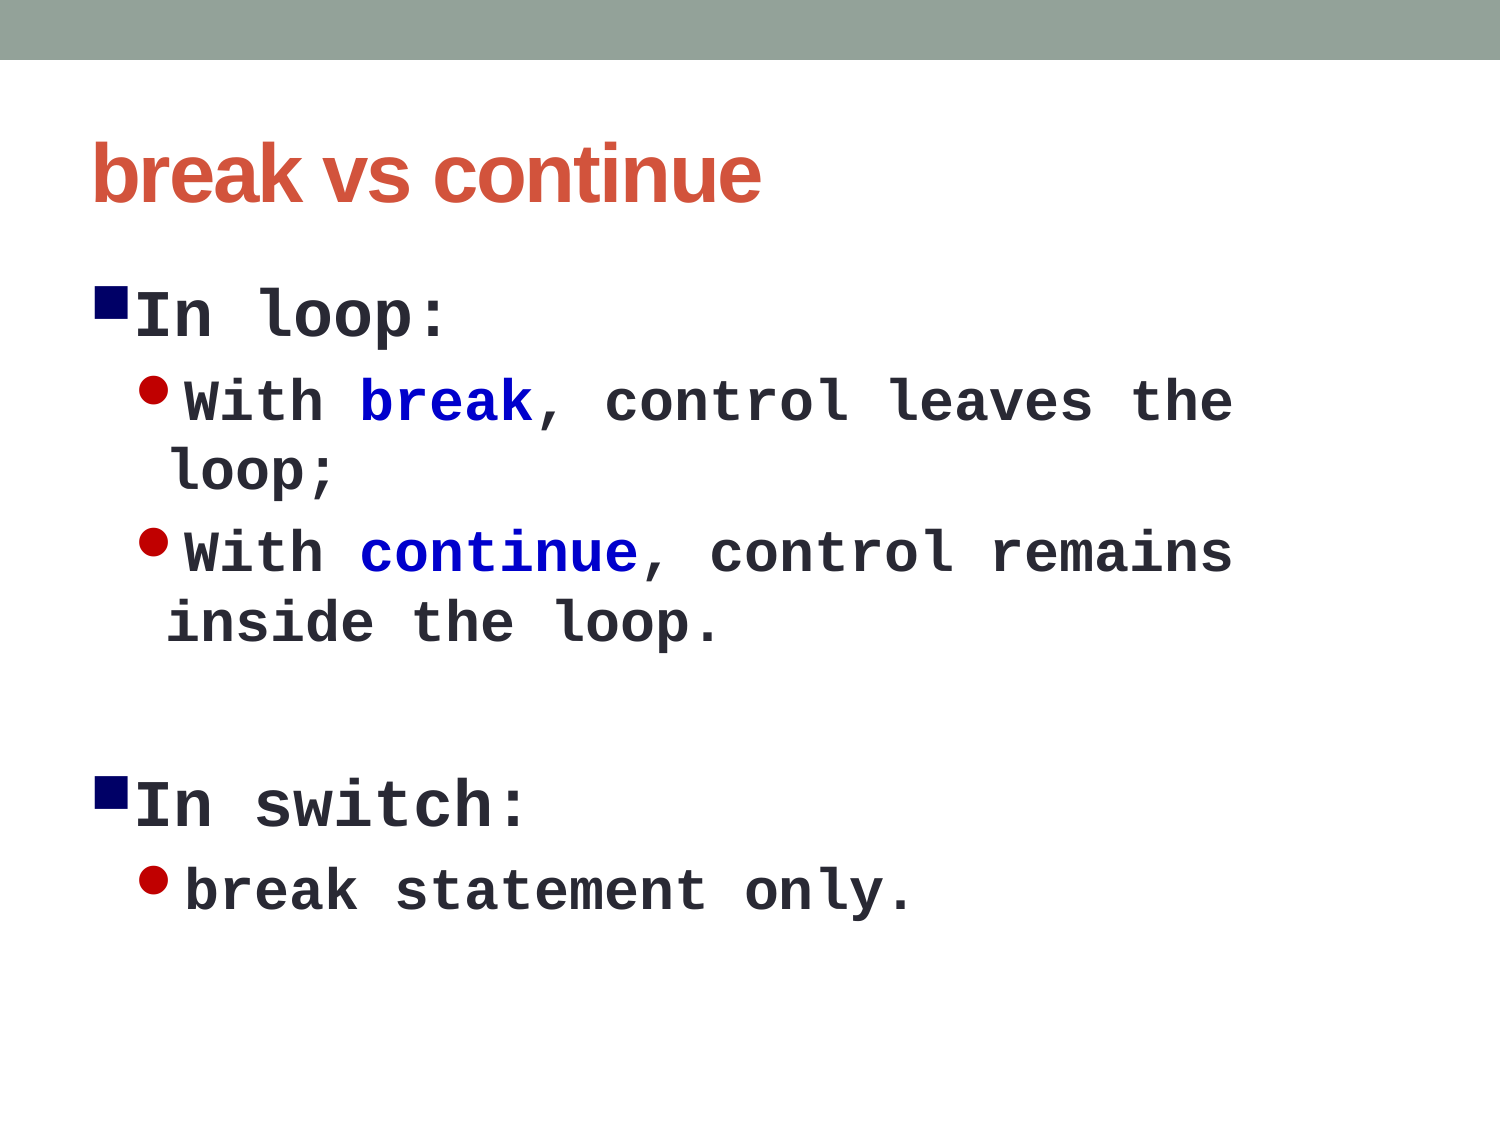

# break vs continue
In loop:
With break, control leaves the loop;
With continue, control remains inside the loop.

In switch:
break statement only.